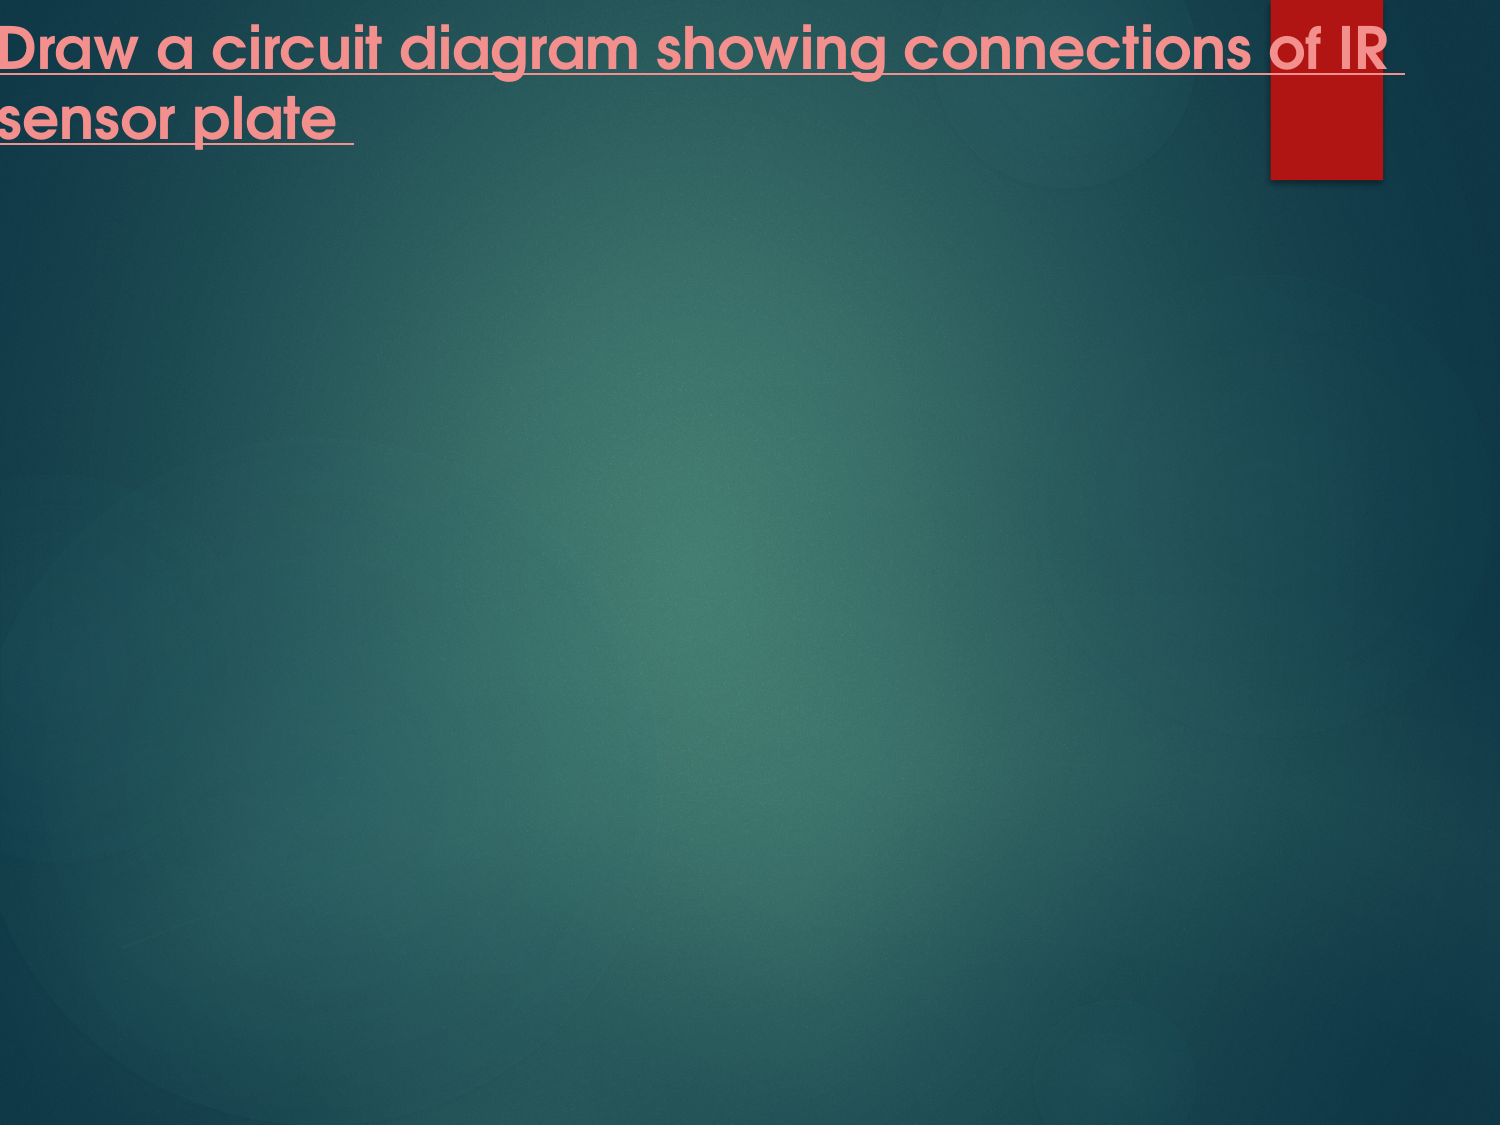

Draw a circuit diagram showing connections of IR
sensor plate